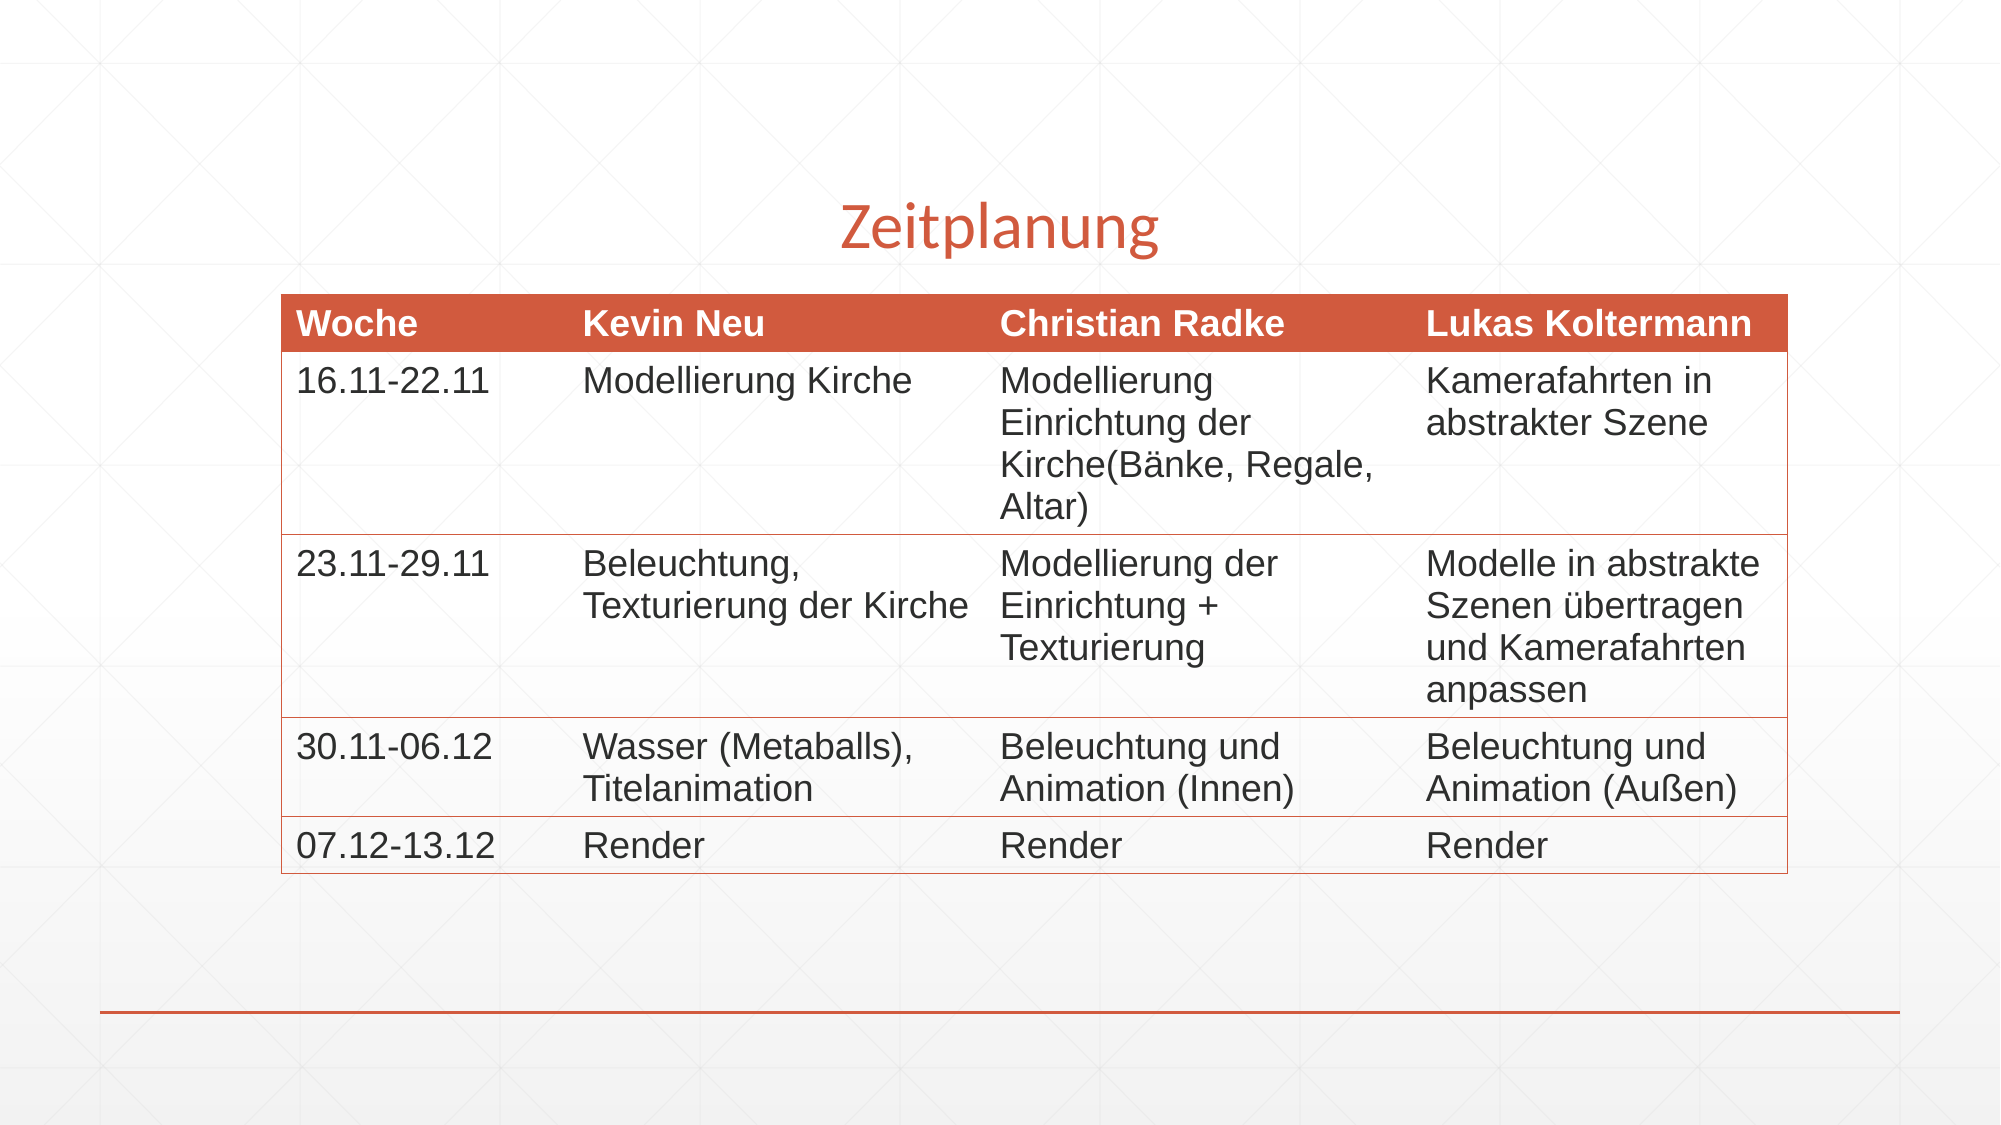

# Zeitplanung
| Woche | Kevin Neu | Christian Radke | Lukas Koltermann |
| --- | --- | --- | --- |
| 16.11-22.11 | Modellierung Kirche | Modellierung Einrichtung der Kirche(Bänke, Regale, Altar) | Kamerafahrten in abstrakter Szene |
| 23.11-29.11 | Beleuchtung, Texturierung der Kirche | Modellierung der Einrichtung + Texturierung | Modelle in abstrakte Szenen übertragen und Kamerafahrten anpassen |
| 30.11-06.12 | Wasser (Metaballs), Titelanimation | Beleuchtung und Animation (Innen) | Beleuchtung und Animation (Außen) |
| 07.12-13.12 | Render | Render | Render |